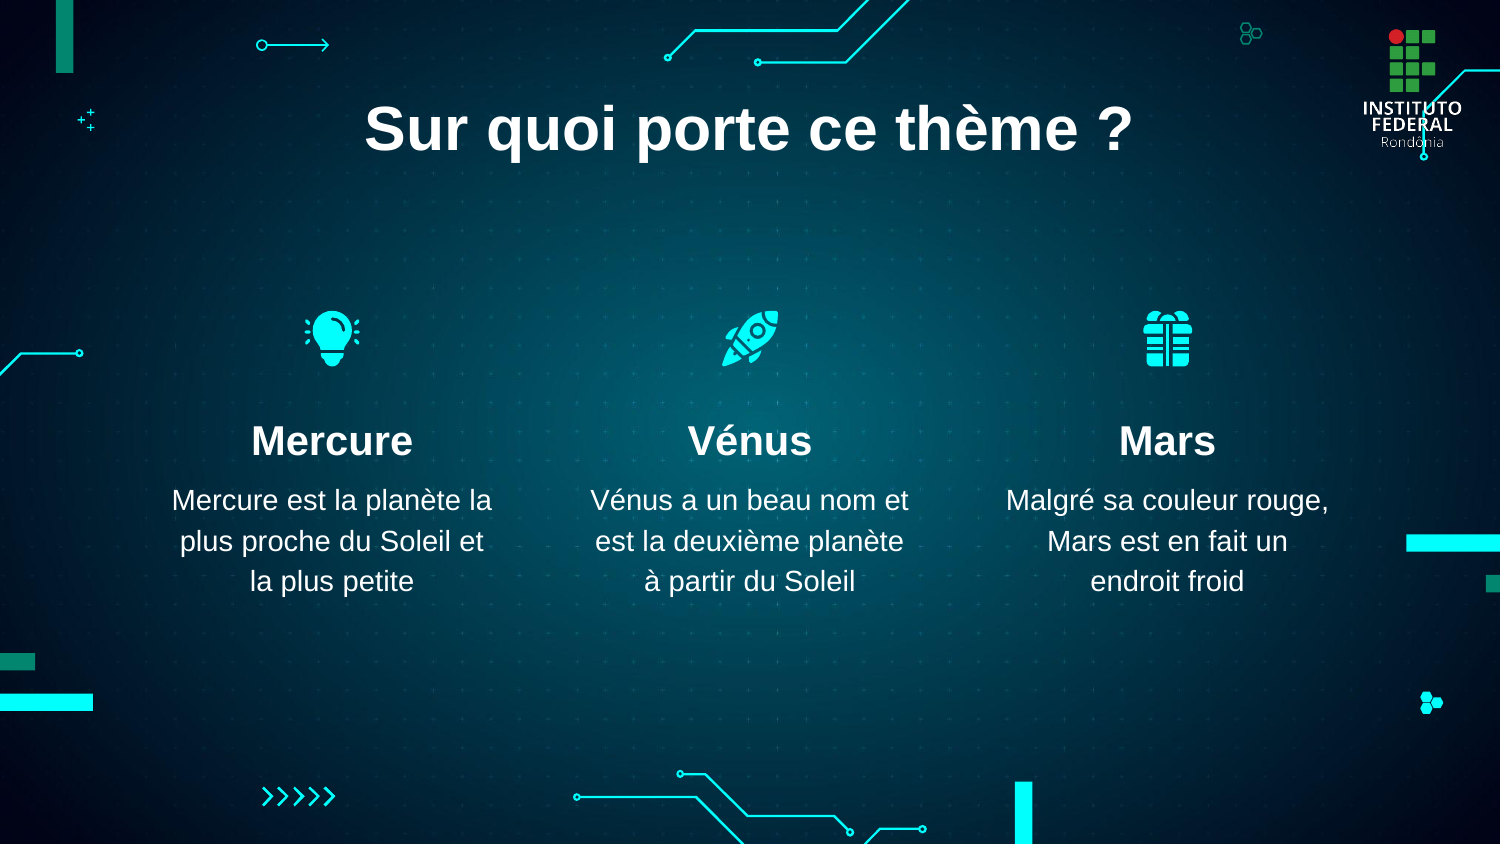

# Sur quoi porte ce thème ?

Mercure
Vénus
Mars
Mercure est la planète la plus proche du Soleil et la plus petite
Vénus a un beau nom et est la deuxième planète à partir du Soleil
Malgré sa couleur rouge, Mars est en fait un endroit froid